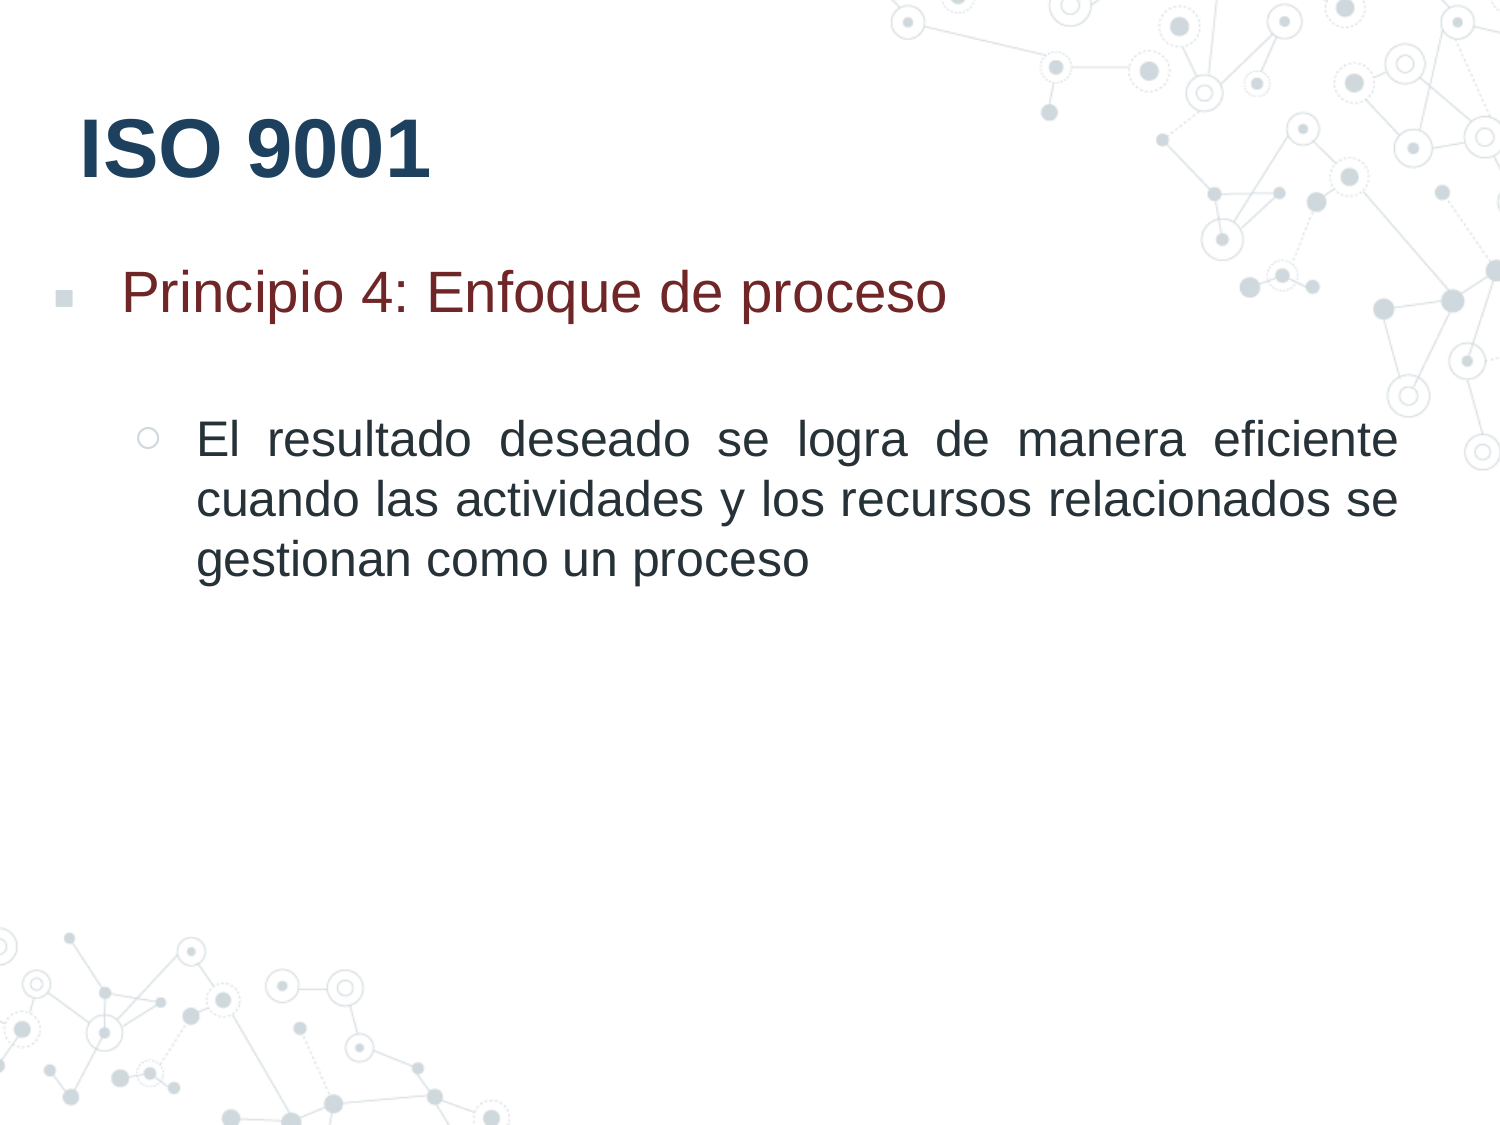

# ISO 9001
Principio 4: Enfoque de proceso

El resultado deseado se logra de manera eficiente cuando las actividades y los recursos relacionados se gestionan como un proceso